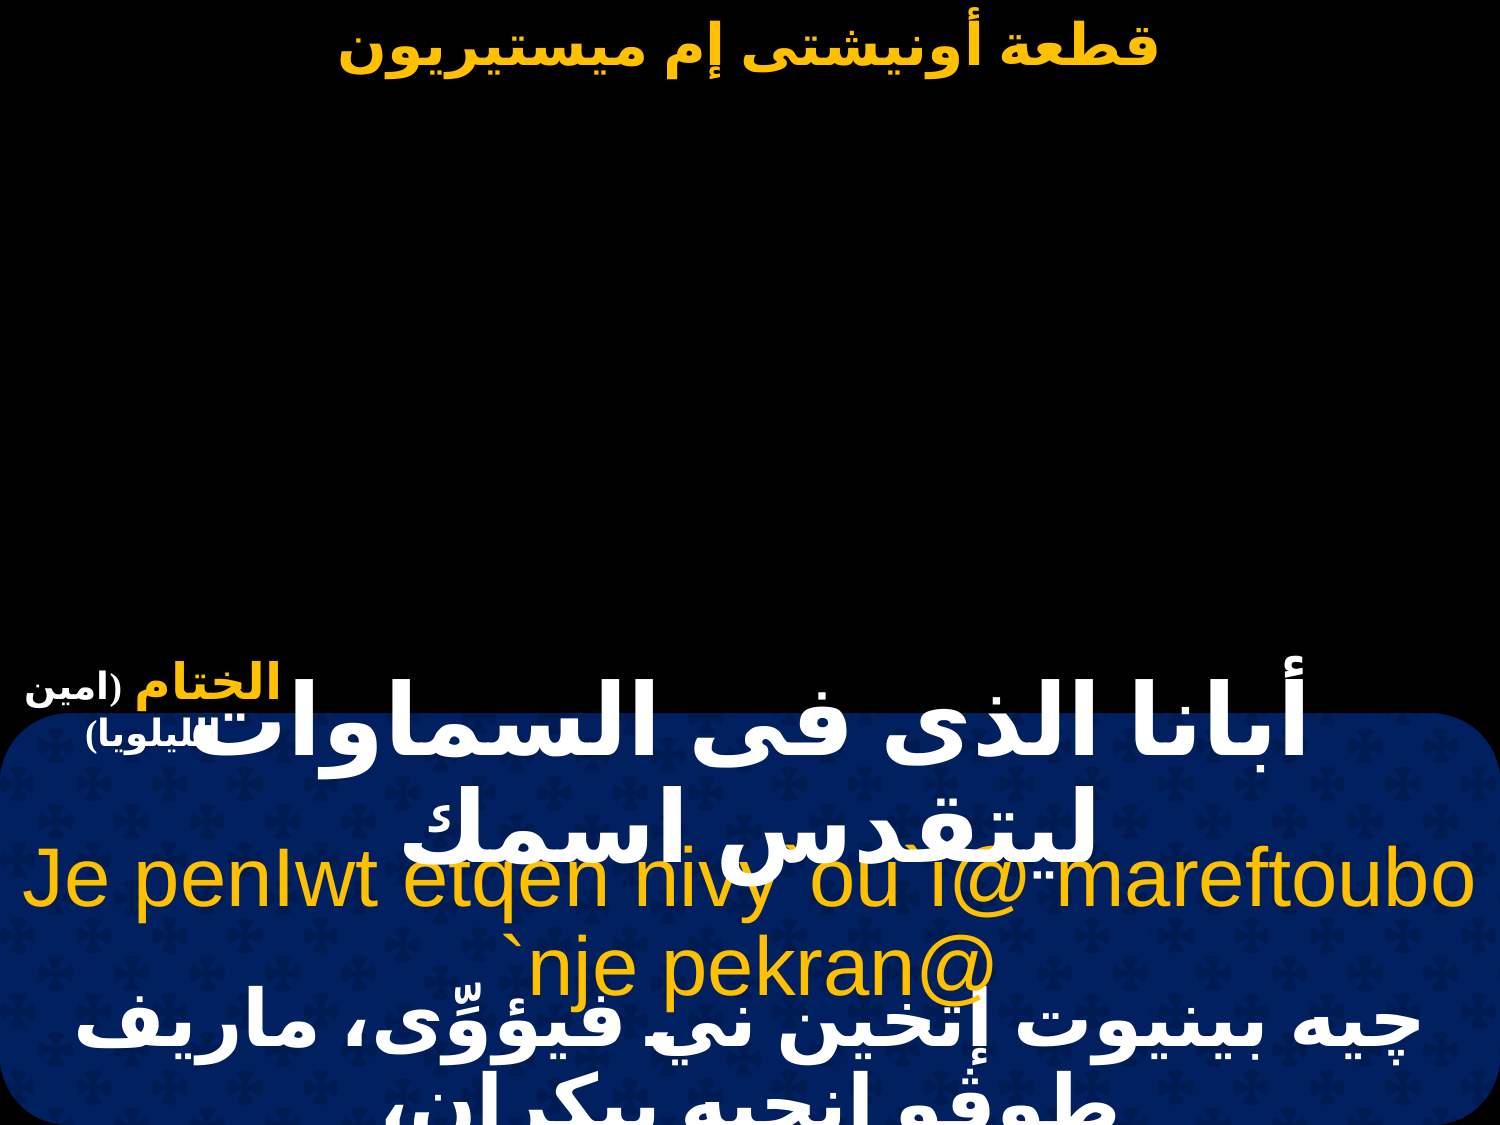

#
أبانا الذى فى السماوات ليتقدس اسمك
Je penIwt etqen nivy`ou`i@ mareftoubo `nje pekran@
چيه بينيوت إتخين ني فيؤوِّى، ماريف طوڤو إنچيه بيكران،